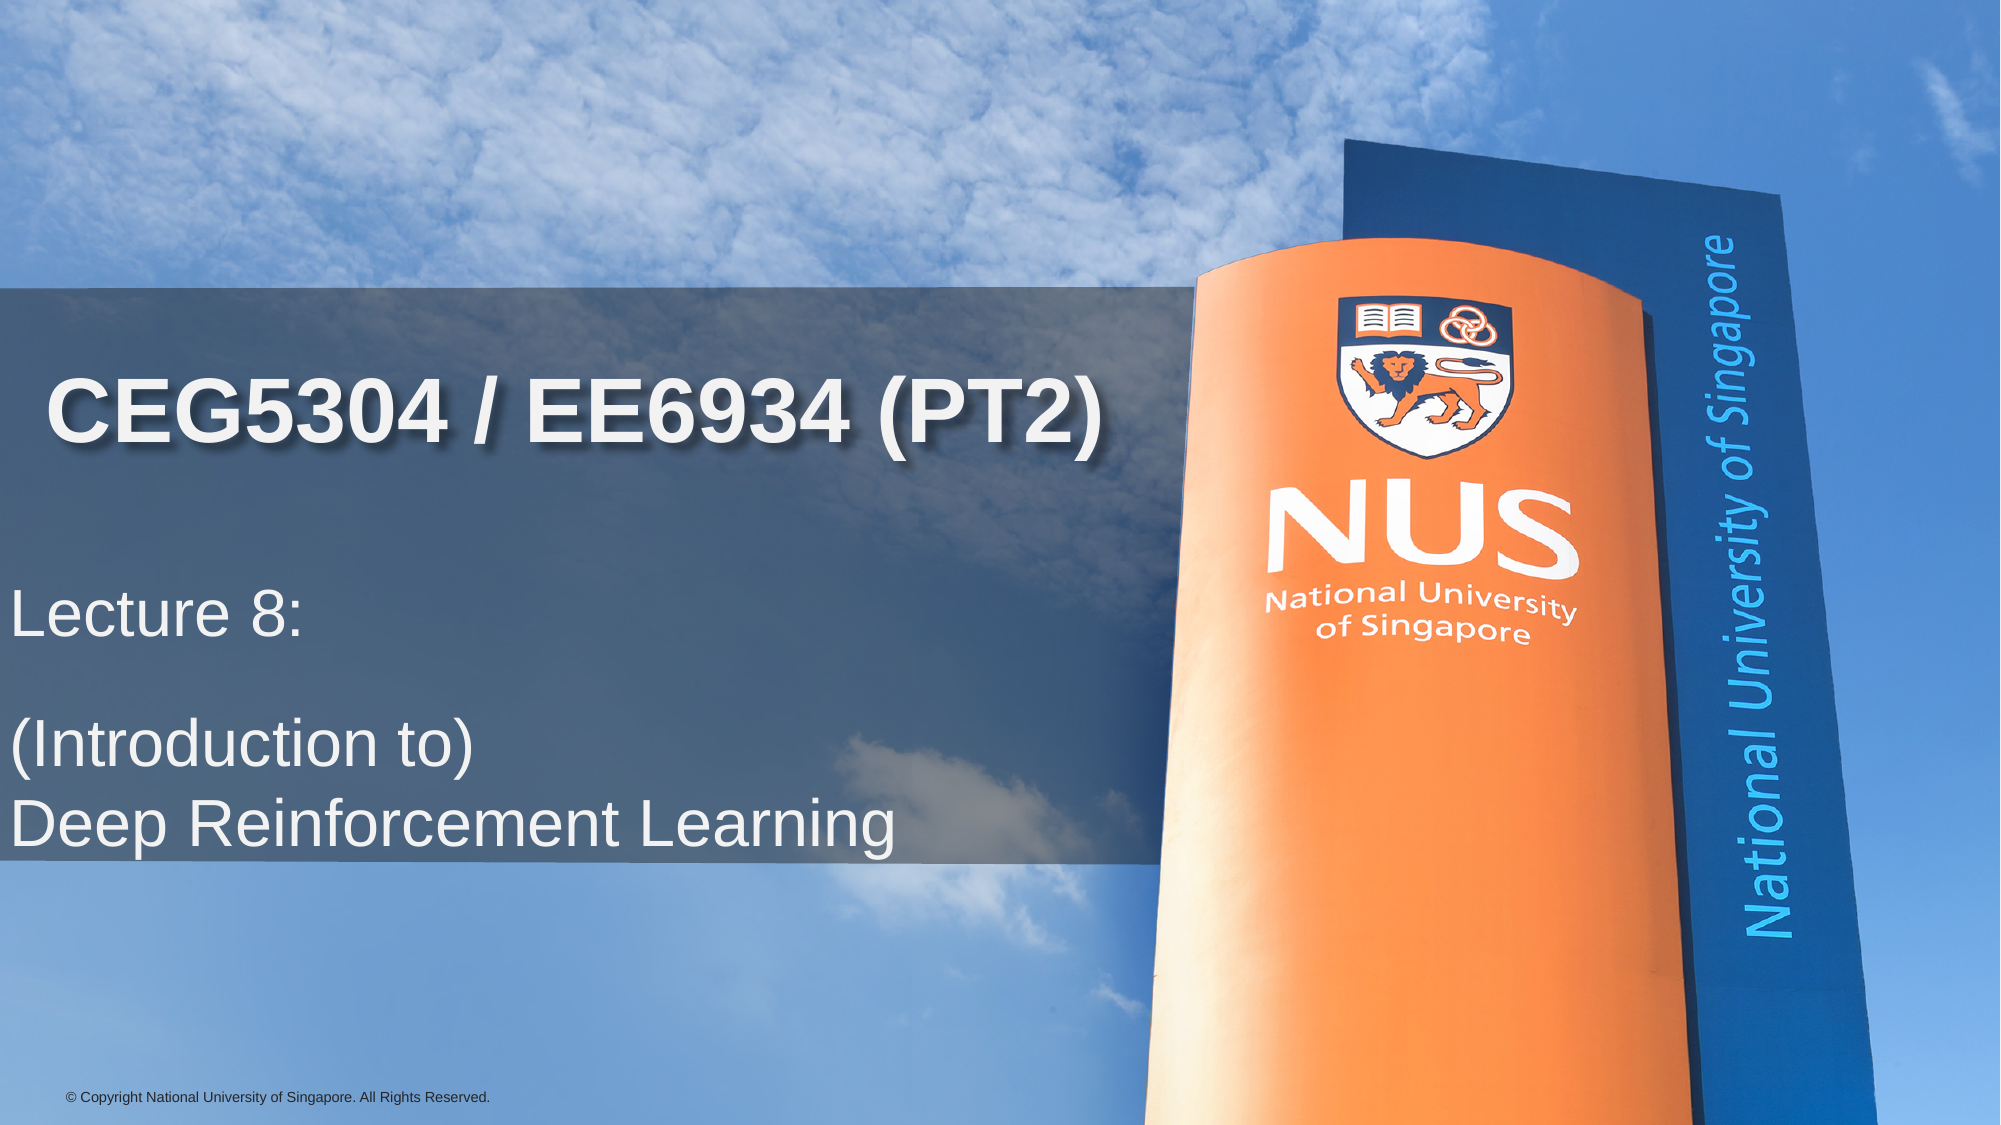

# CEG5304 / EE6934 (PT2)
Lecture 8:
(Introduction to)
Deep Reinforcement Learning